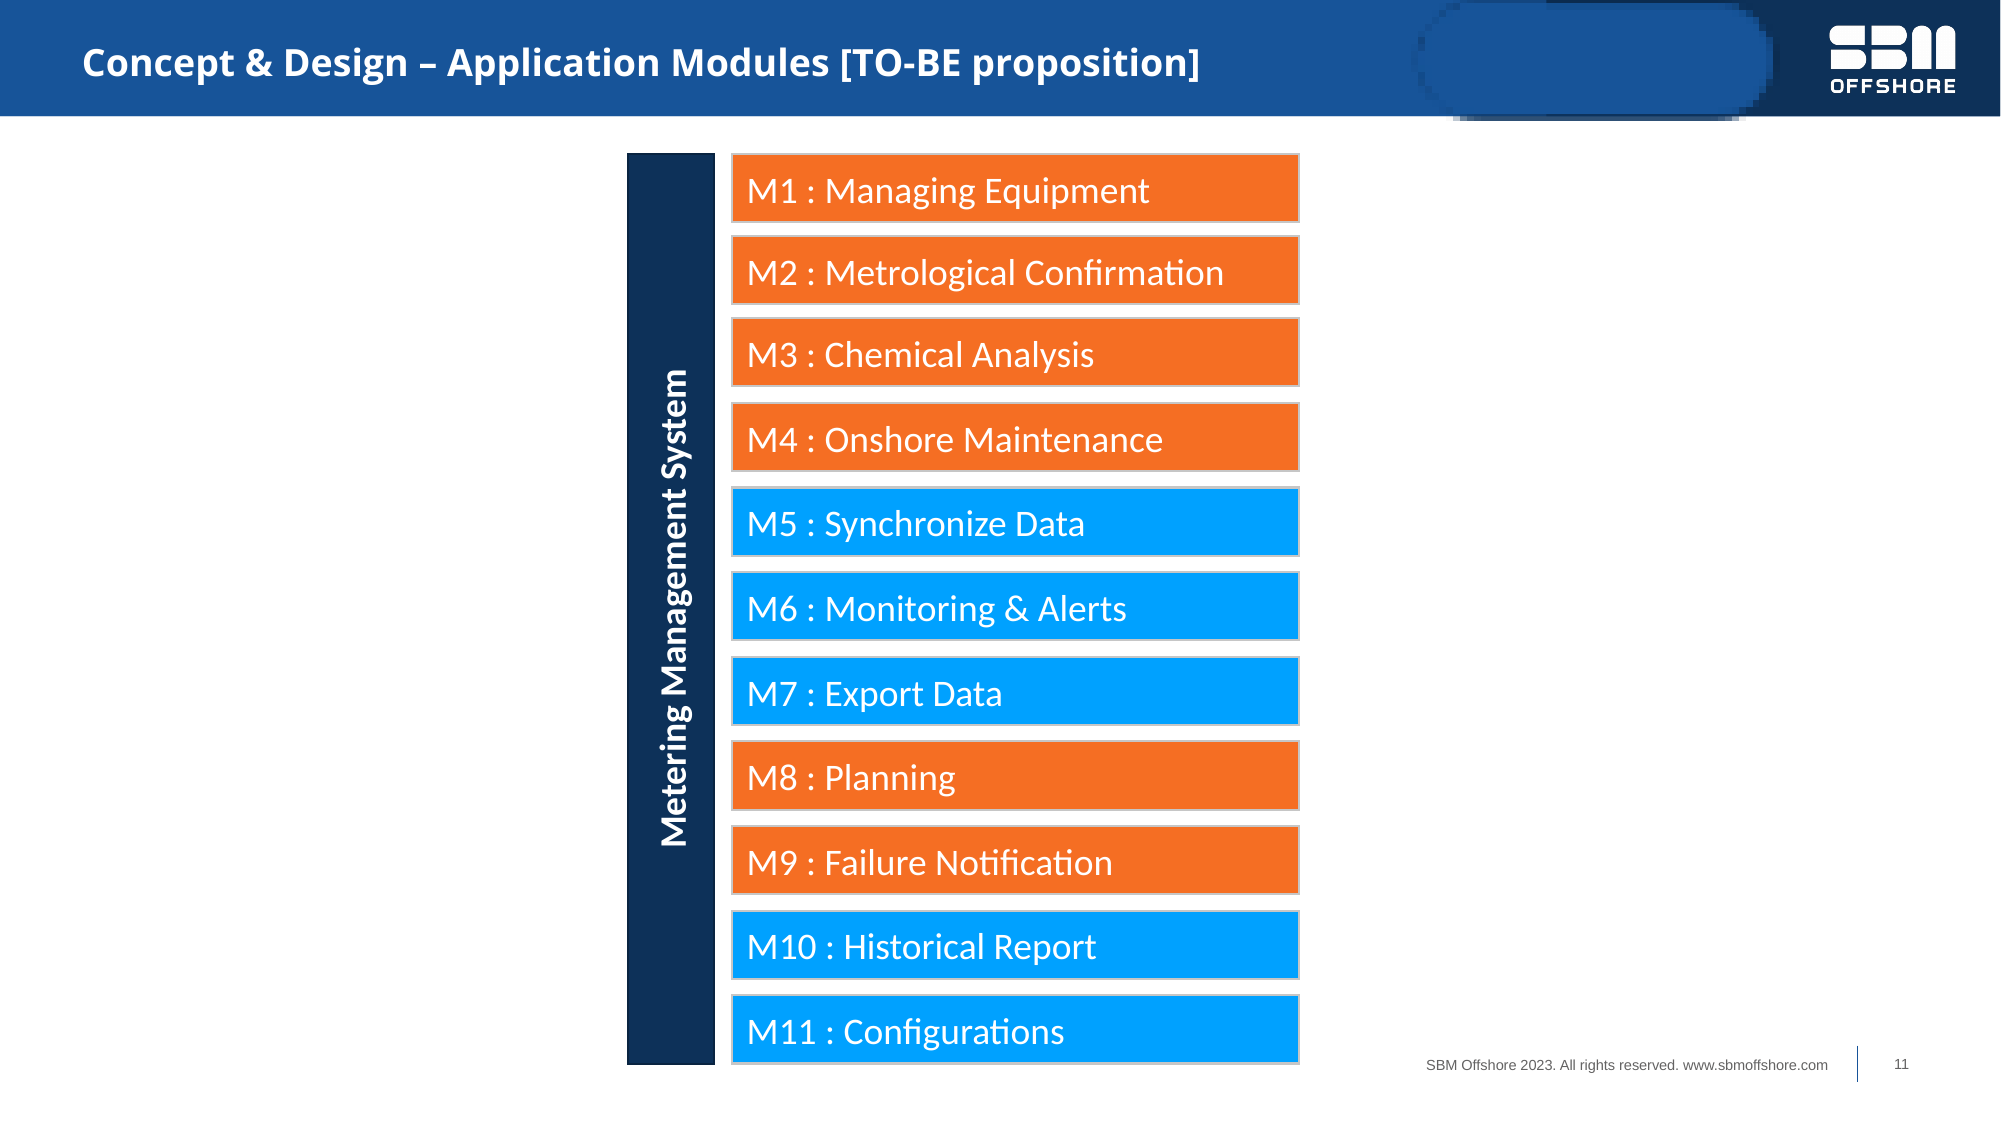

# Concept & Design – Application Modules [TO-BE proposition]
M1 : Managing Equipment
M2 : Metrological Confirmation
M3 : Chemical Analysis
M4 : Onshore Maintenance
M5 : Synchronize Data
M6 : Monitoring & Alerts
M7 : Export Data
M8 : Planning
M9 : Failure Notification
M10 : Historical Report
M11 : Configurations
Metering Management System
11
 SBM Offshore 2023. All rights reserved. www.sbmoffshore.com